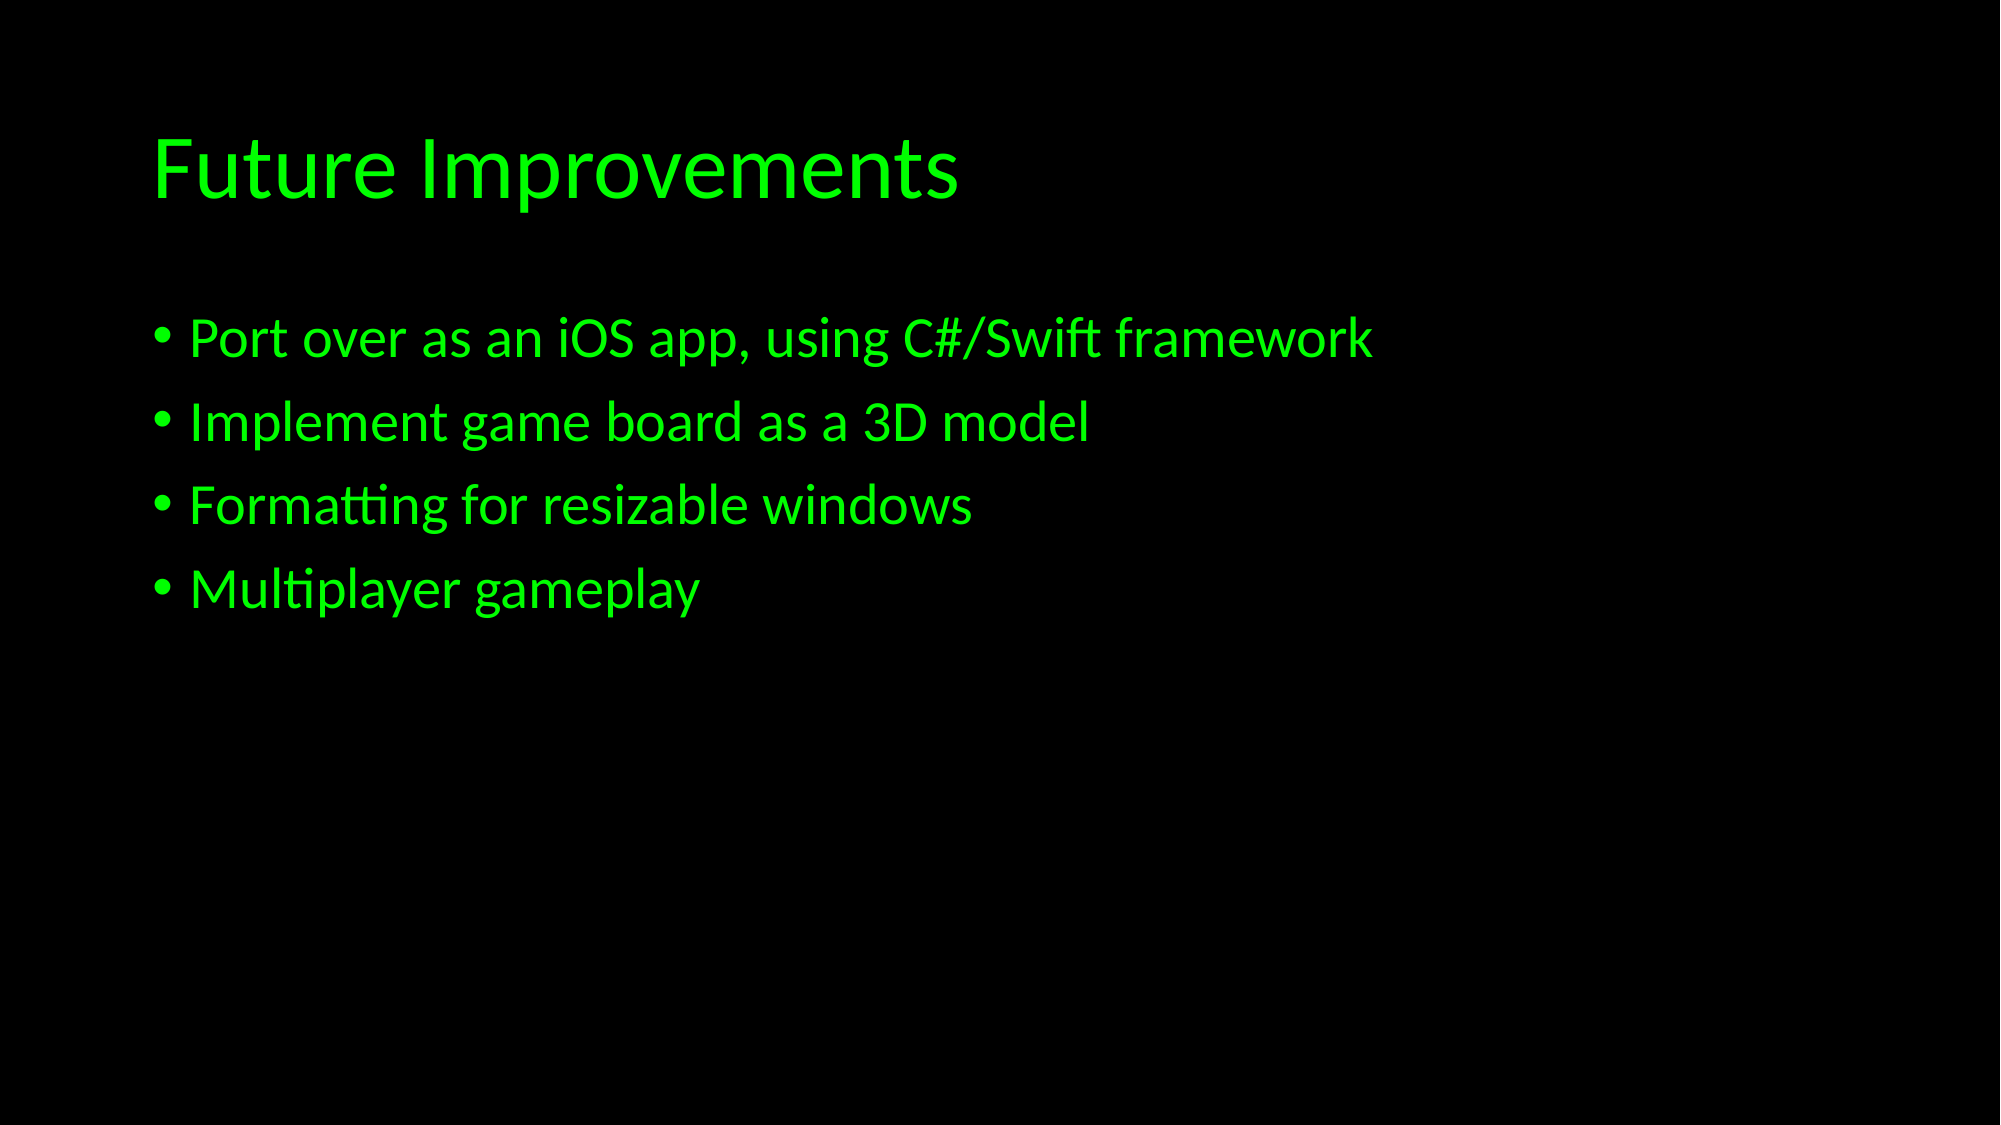

# Future Improvements
Port over as an iOS app, using C#/Swift framework
Implement game board as a 3D model
Formatting for resizable windows
Multiplayer gameplay